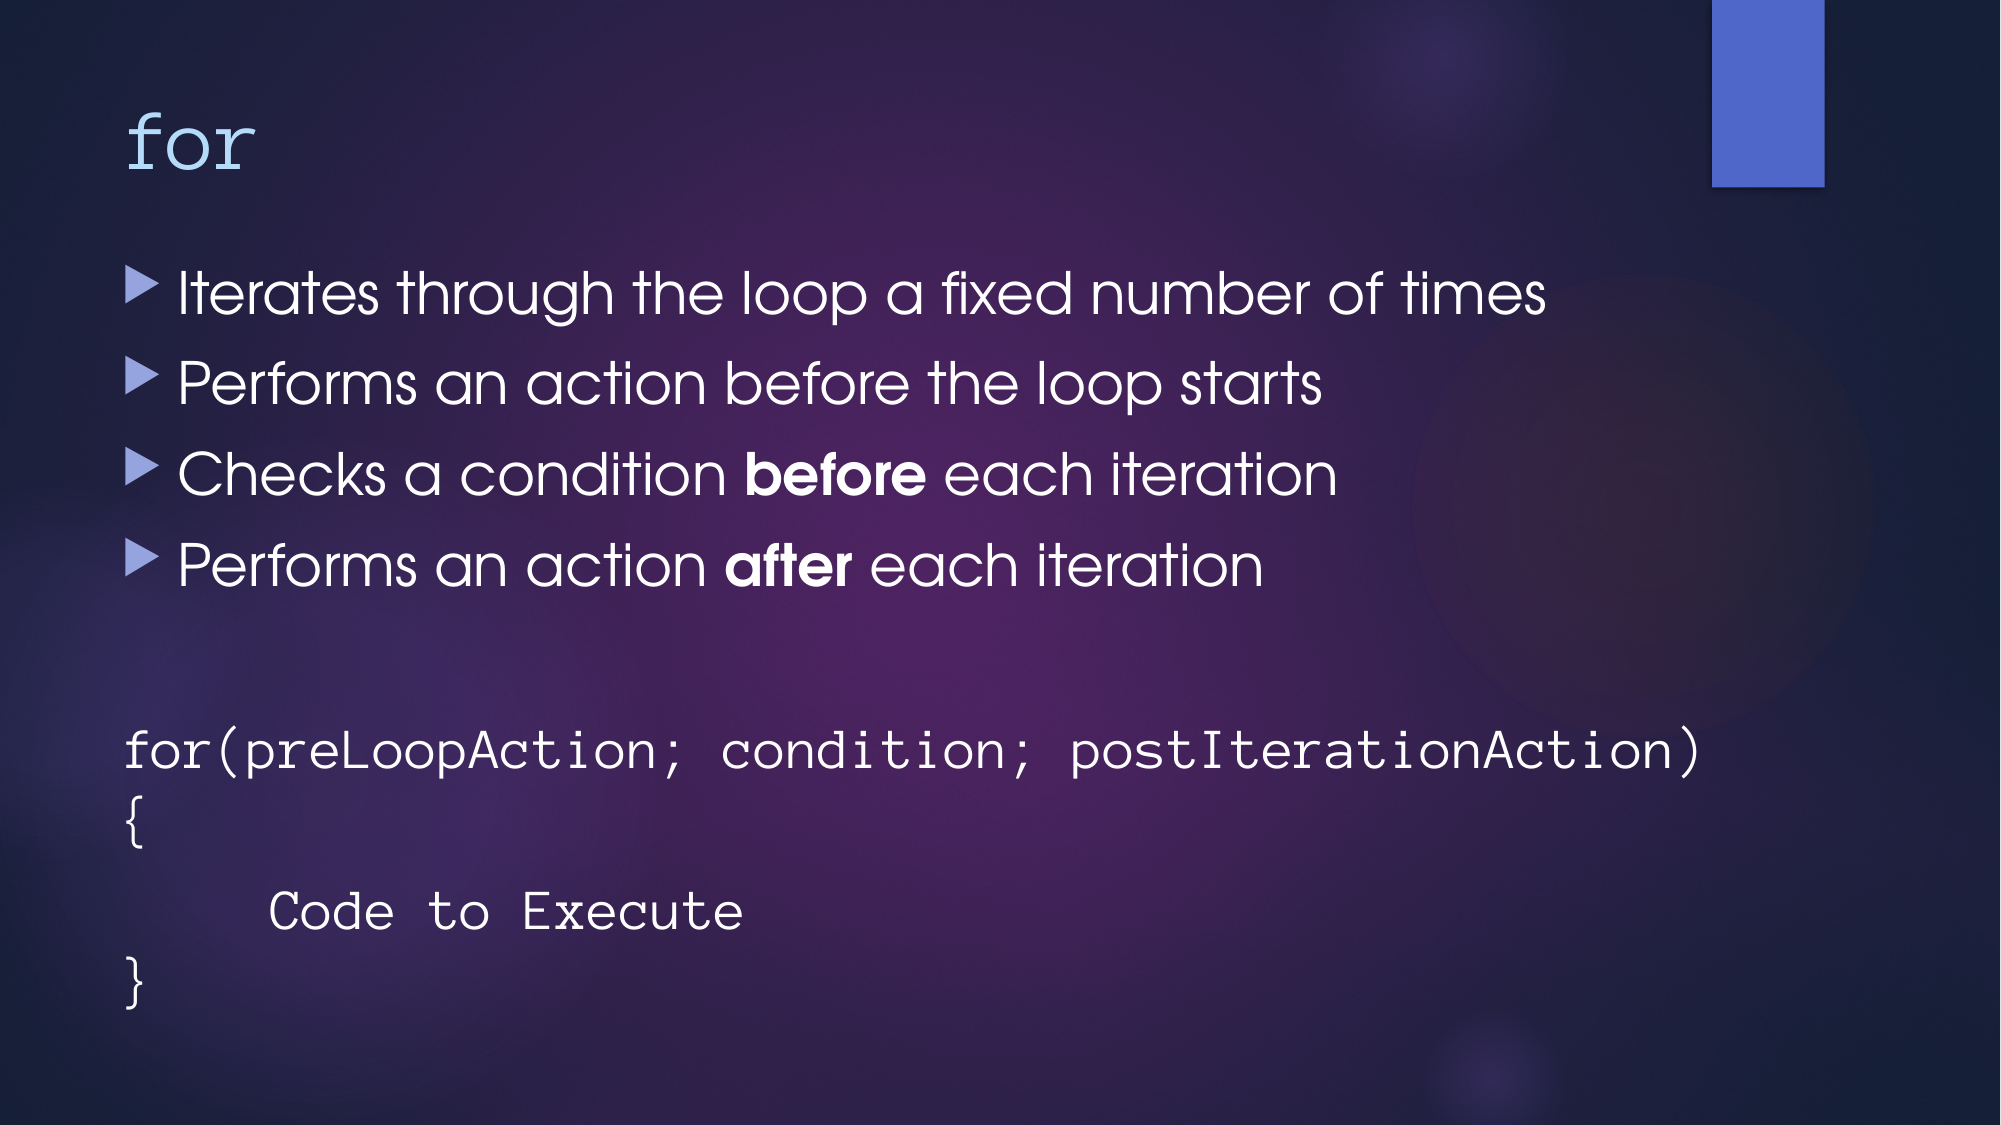

# for
Iterates through the loop a fixed number of times
Performs an action before the loop starts
Checks a condition before each iteration
Performs an action after each iteration

for(preLoopAction; condition; postIterationAction)
{
	Code to Execute
}